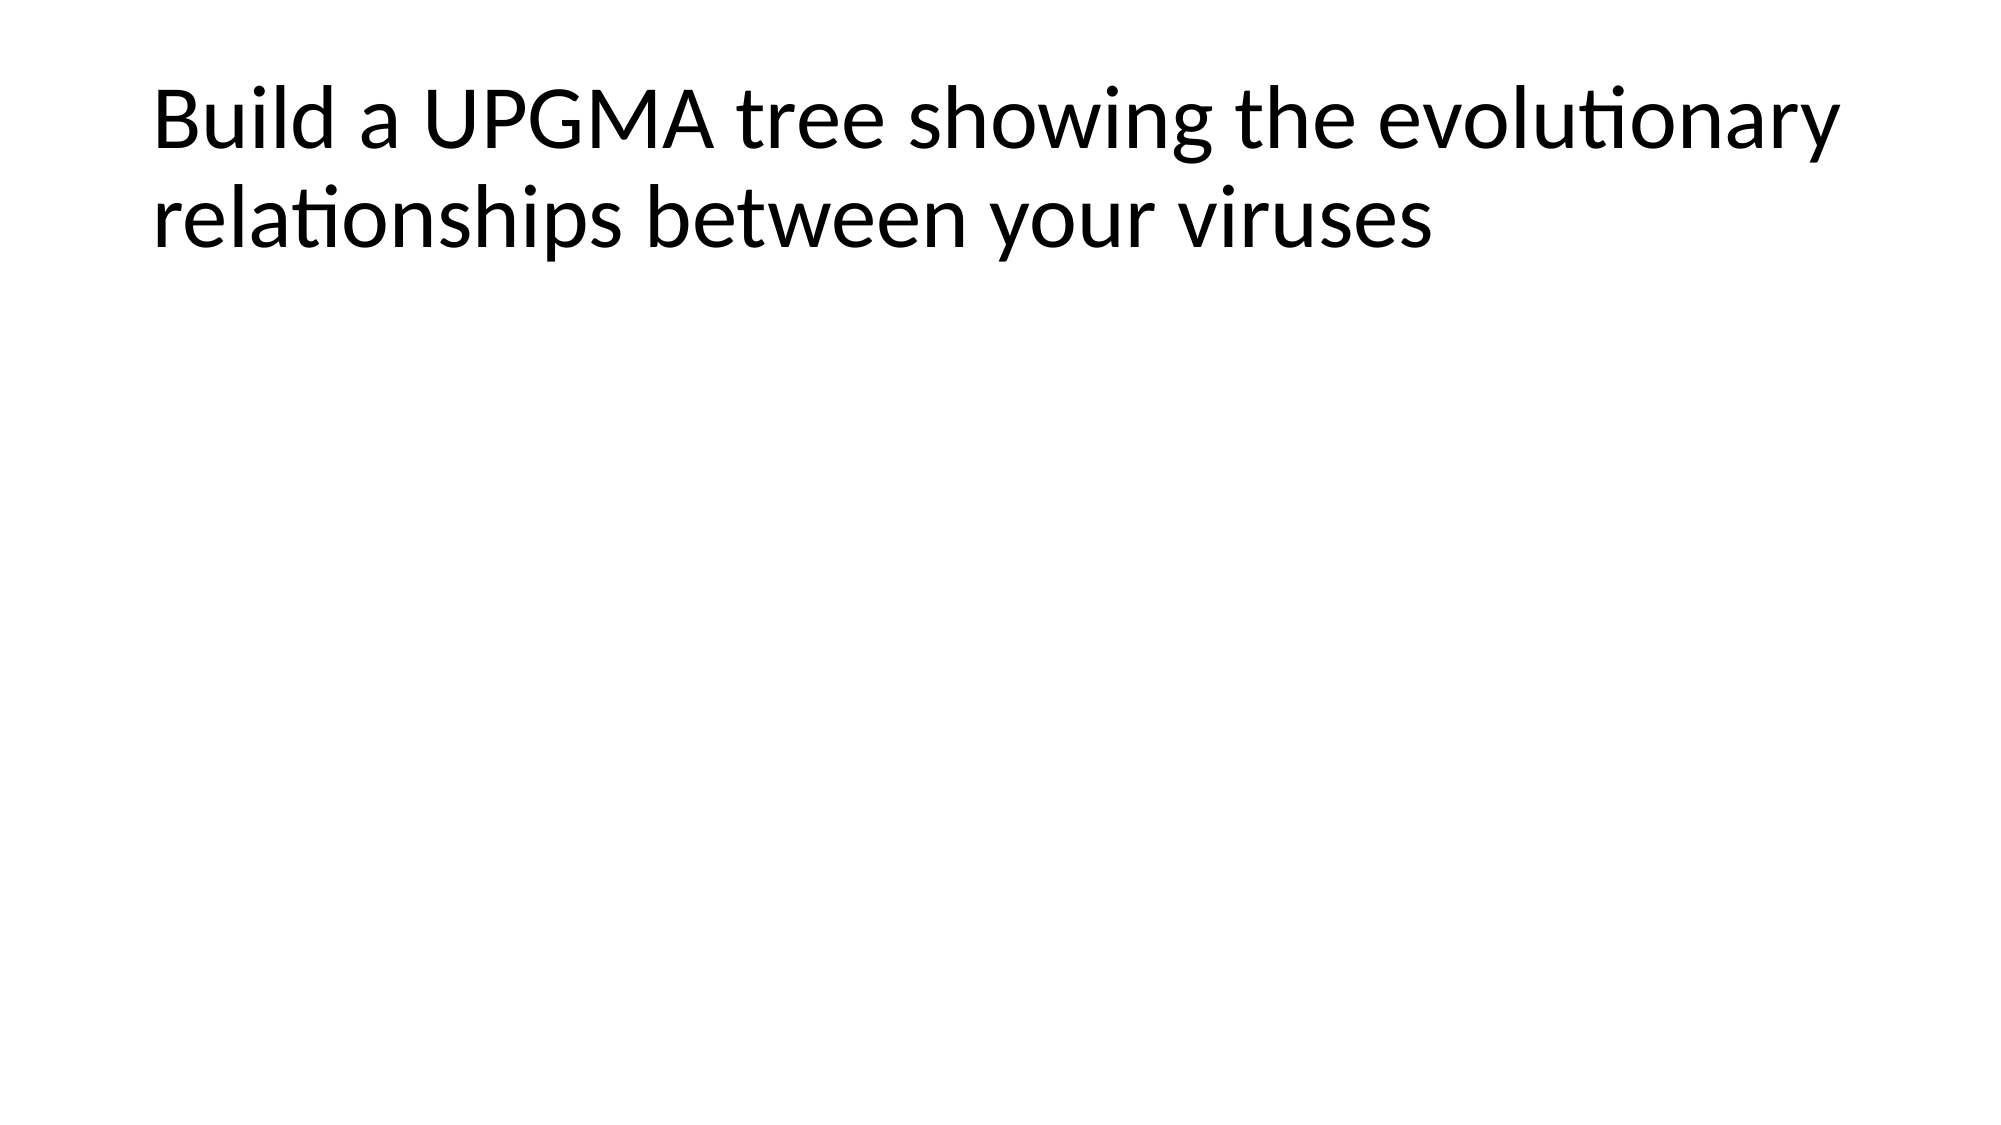

# Build a UPGMA tree showing the evolutionary relationships between your viruses